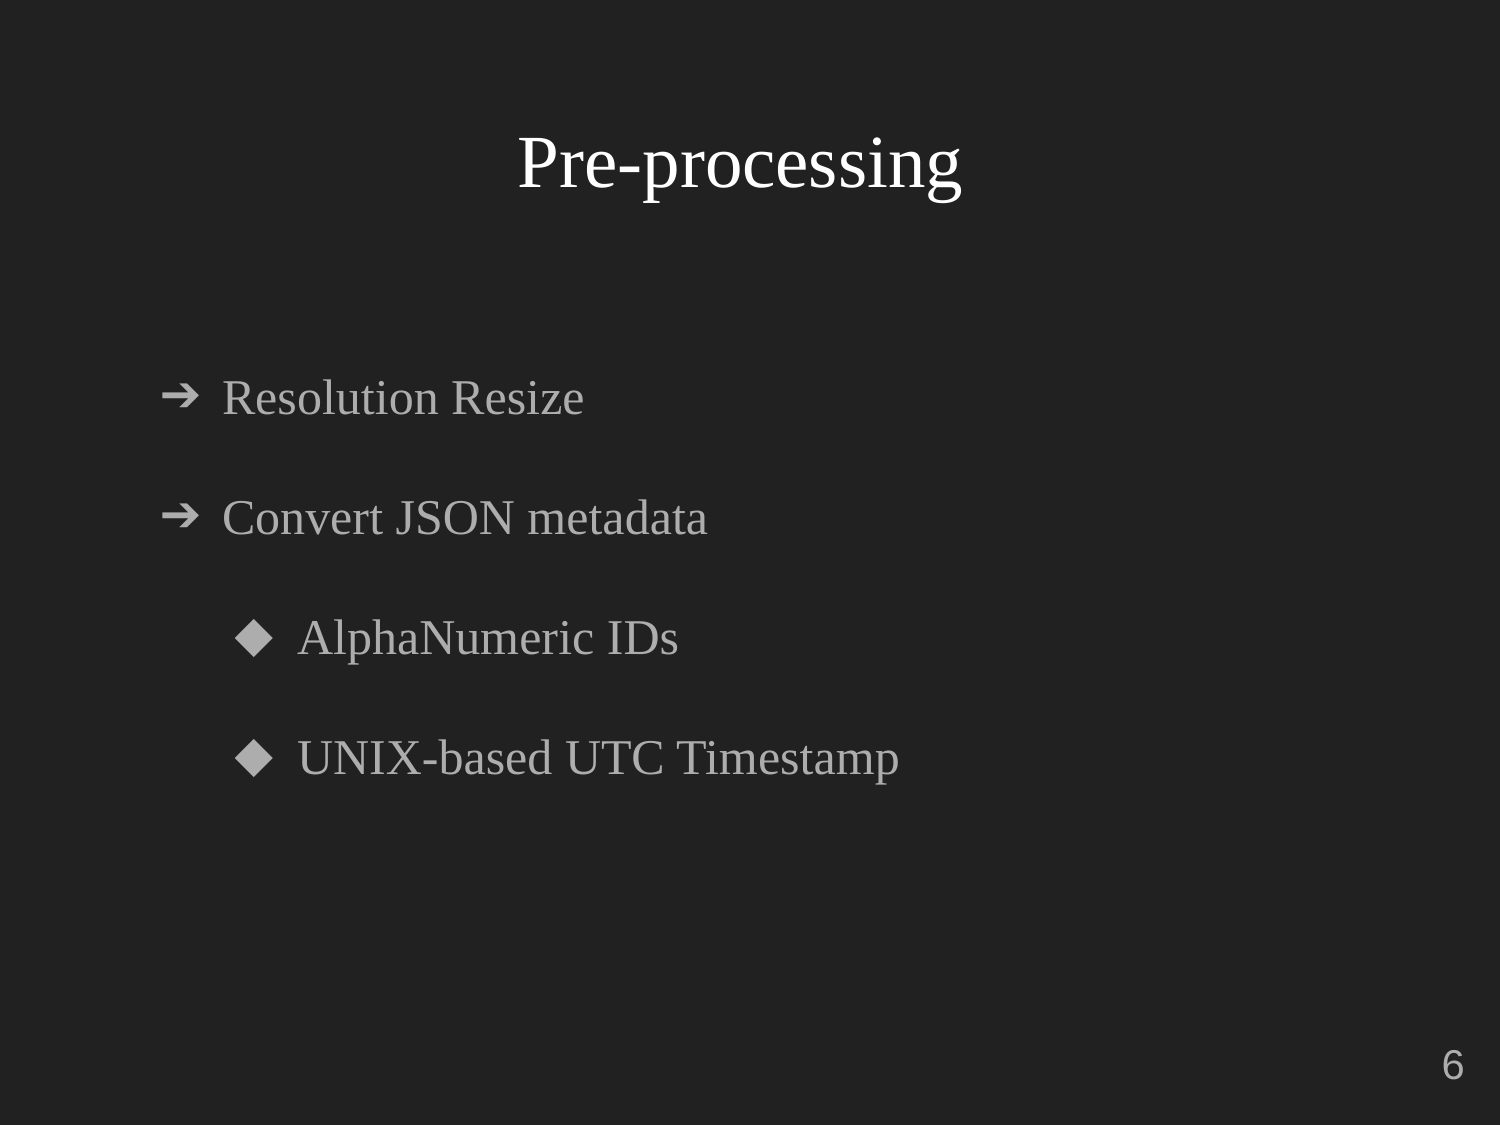

# Pre-processing
Resolution Resize
Convert JSON metadata
AlphaNumeric IDs
UNIX-based UTC Timestamp
6